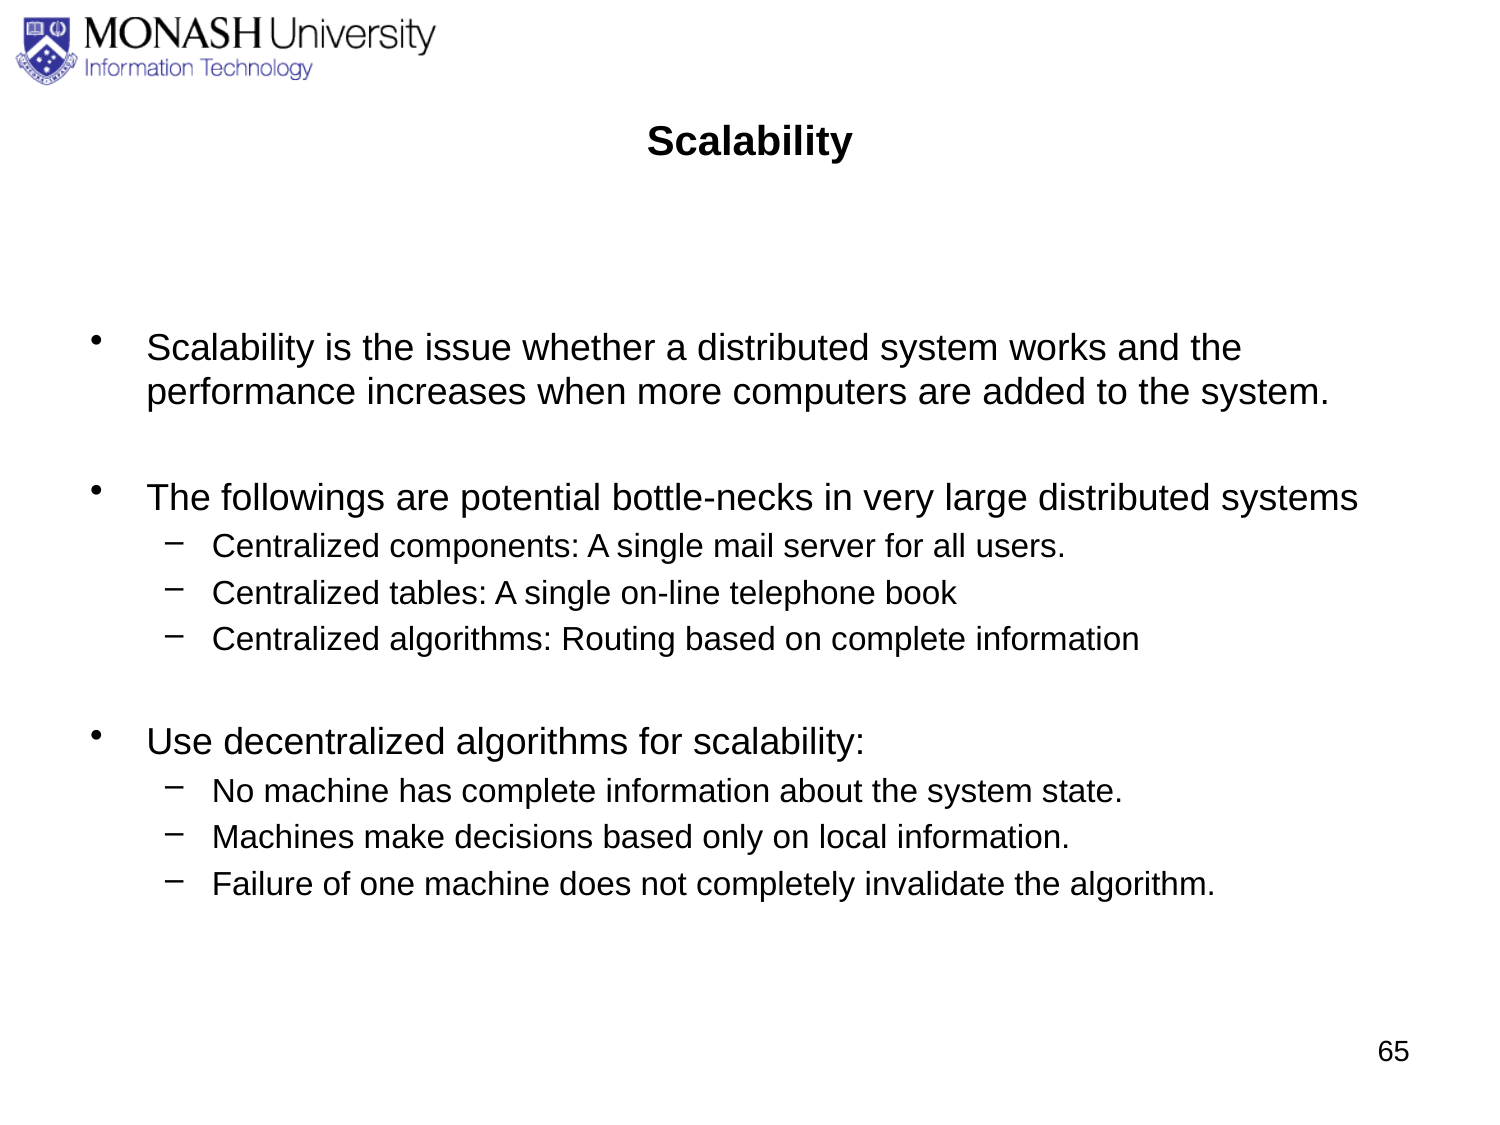

# Scalability

Scalability is the issue whether a distributed system works and the performance increases when more computers are added to the system.

The followings are potential bottle-necks in very large distributed systems
Centralized components: A single mail server for all users.
Centralized tables: A single on-line telephone book
Centralized algorithms: Routing based on complete information

Use decentralized algorithms for scalability:
No machine has complete information about the system state.
Machines make decisions based only on local information.
Failure of one machine does not completely invalidate the algorithm.
65